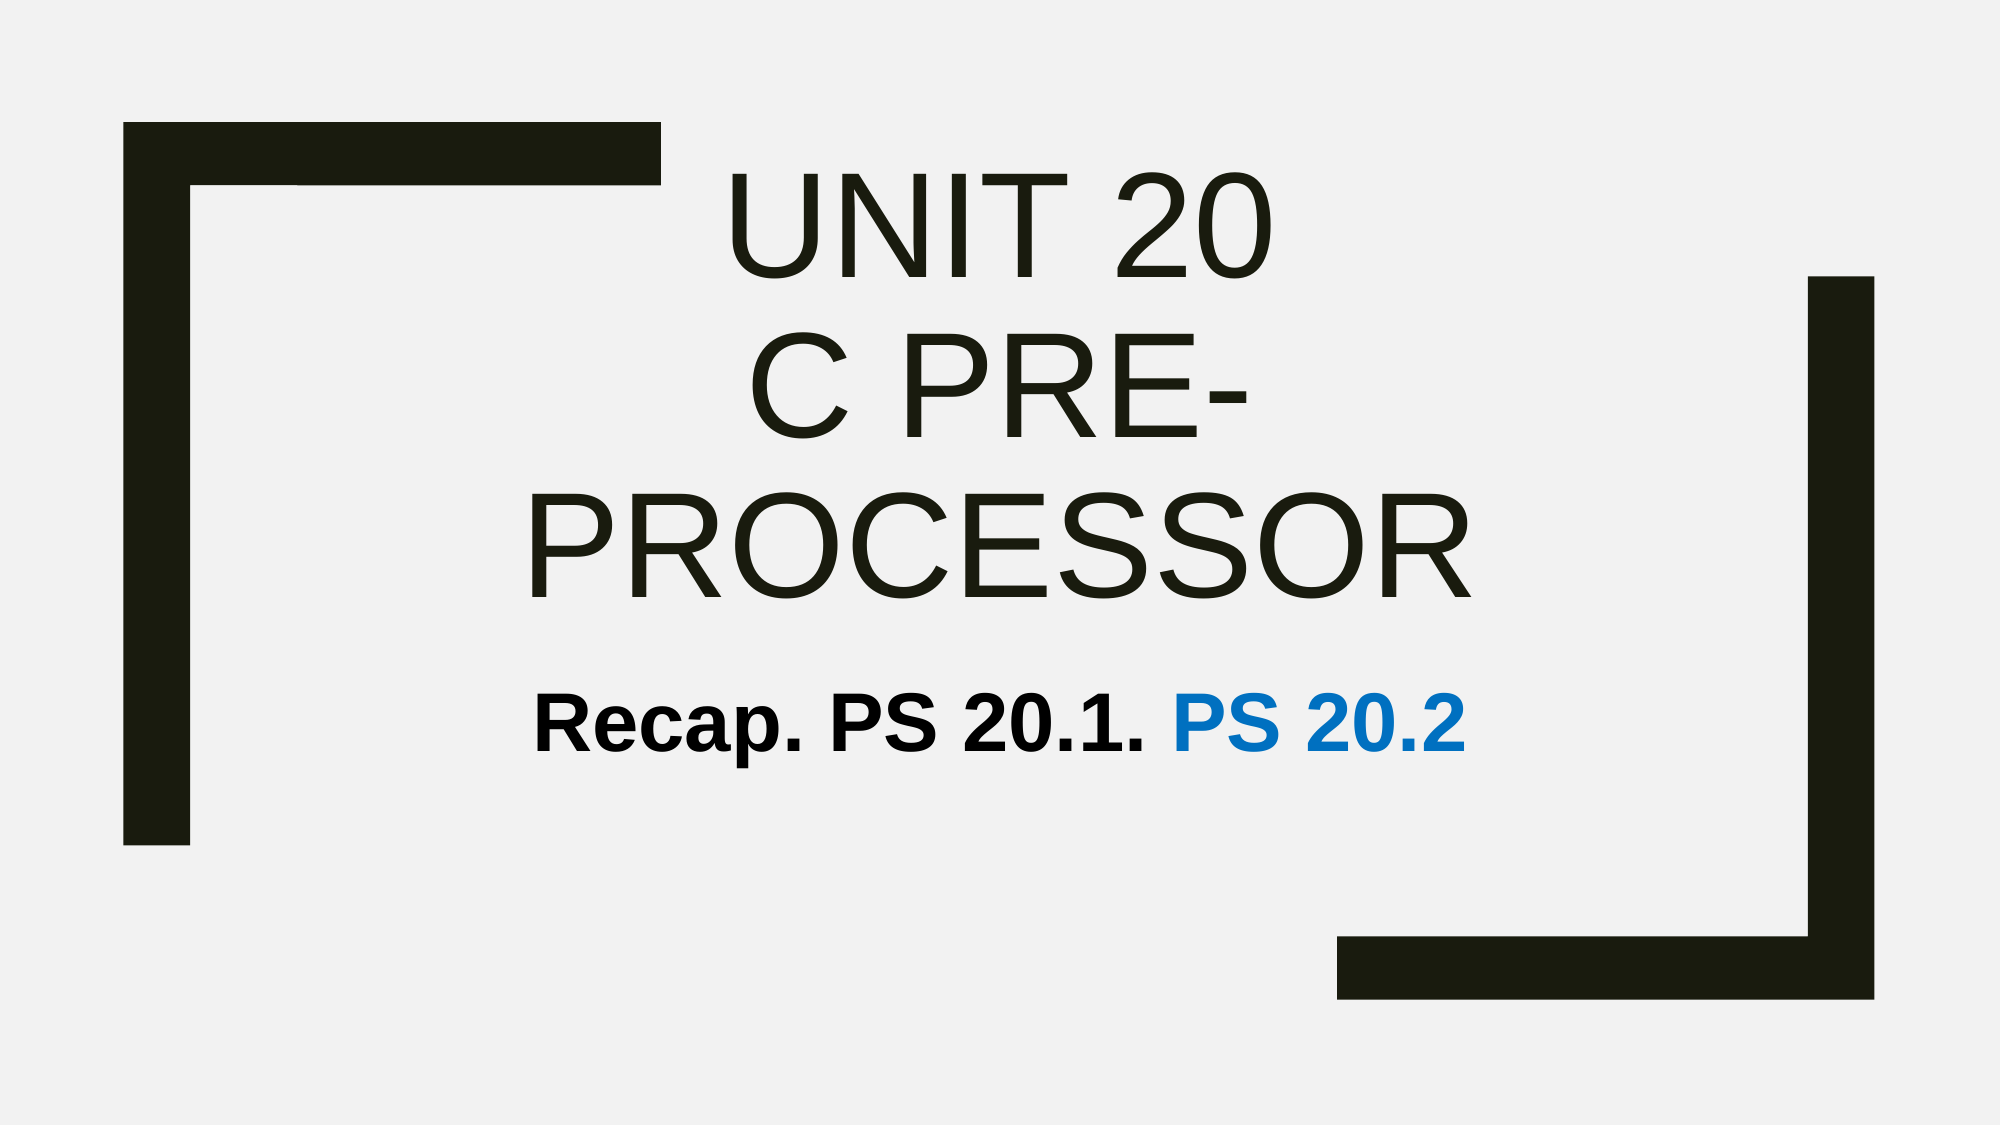

# UNIT 20 C PRE-PROCESSOR

Recap. PS 20.1. PS 20.2